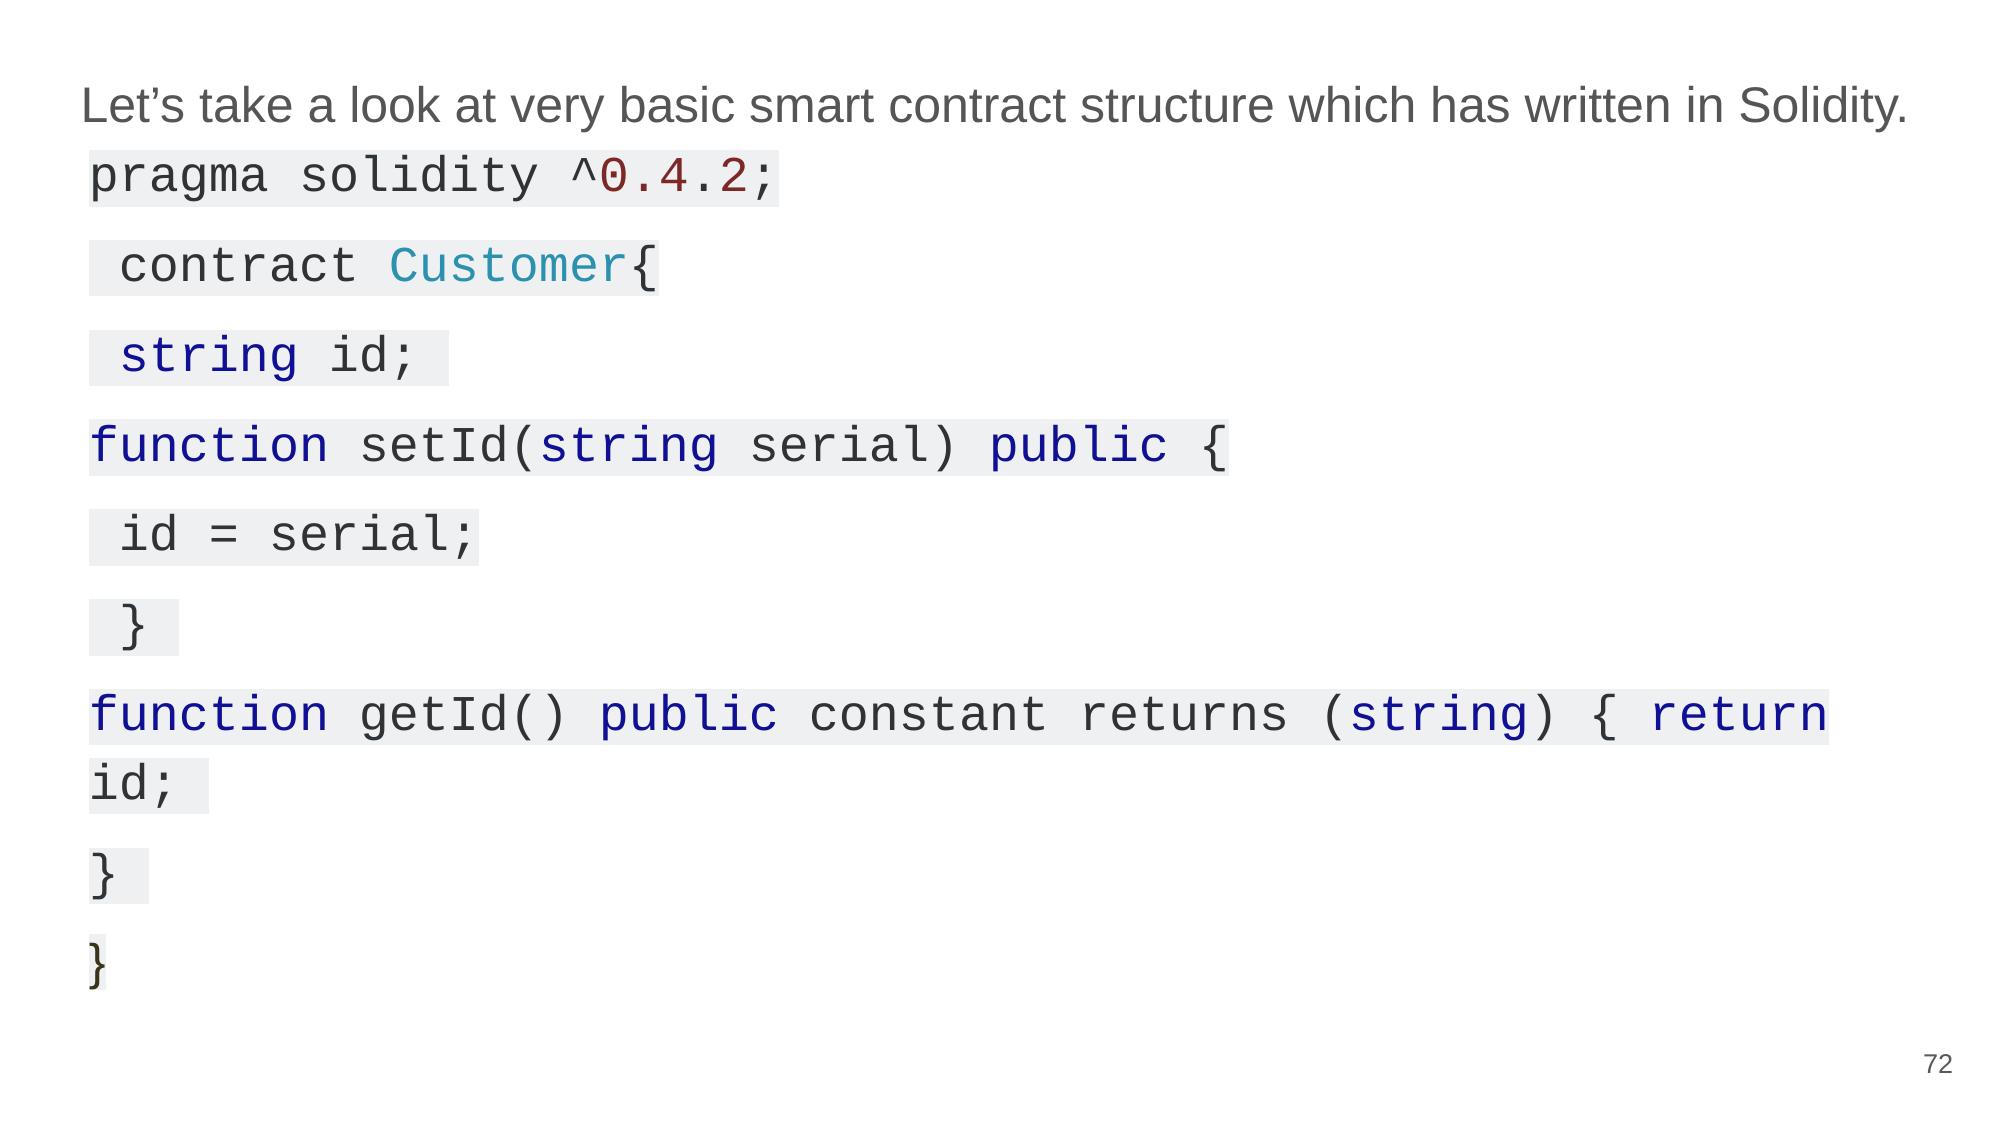

Let’s take a look at very basic smart contract structure which has written in Solidity.
pragma solidity ^0.4.2;
 contract Customer{
 string id;
function setId(string serial) public {
 id = serial;
 }
function getId() public constant returns (string) { return id;
}
}
72